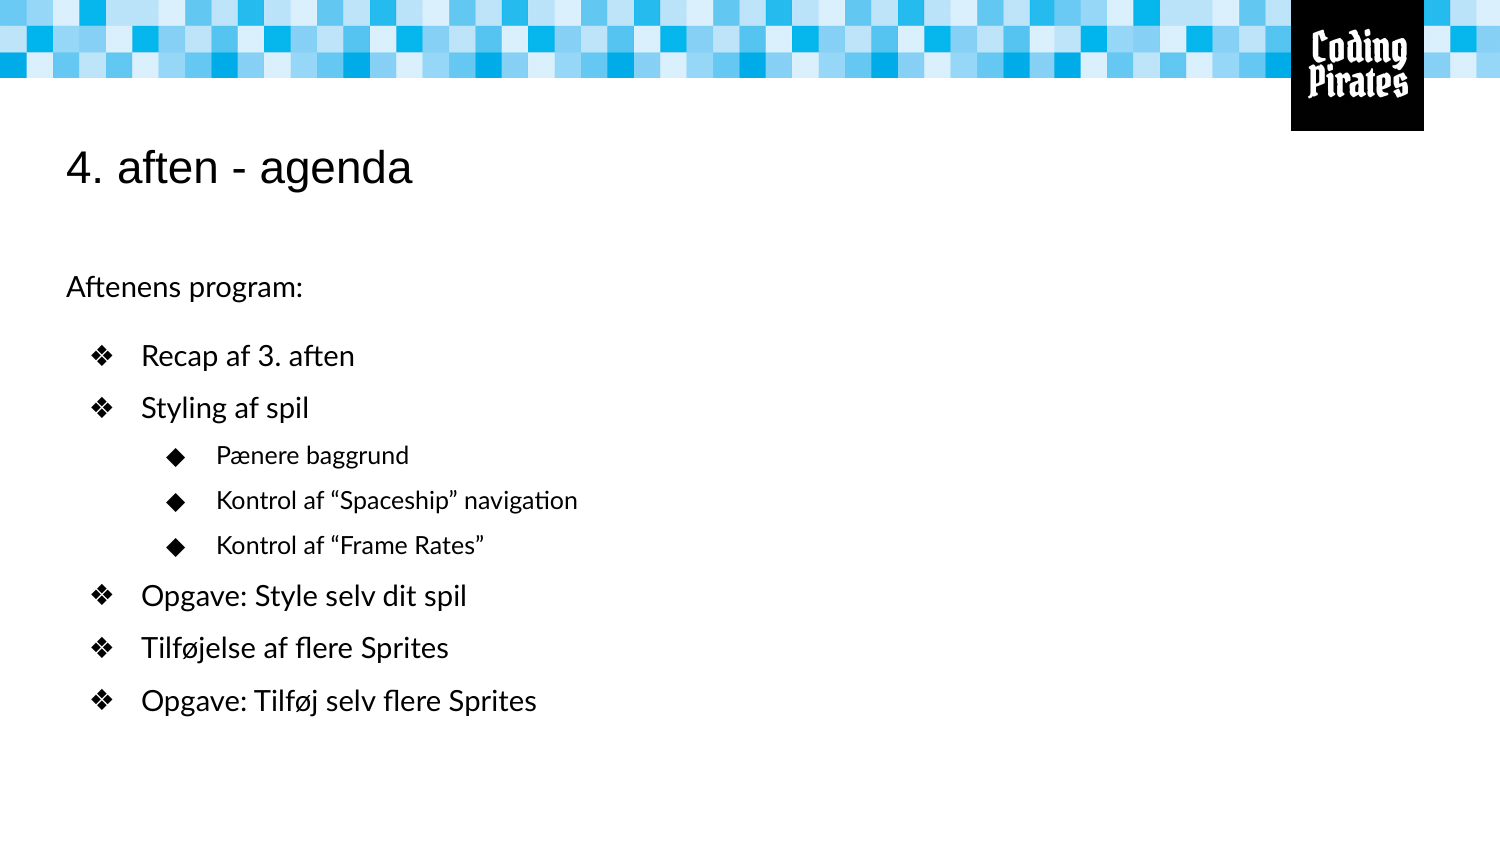

# 4. aften - agenda
Aftenens program:
Recap af 3. aften
Styling af spil
Pænere baggrund
Kontrol af “Spaceship” navigation
Kontrol af “Frame Rates”
Opgave: Style selv dit spil
Tilføjelse af flere Sprites
Opgave: Tilføj selv flere Sprites